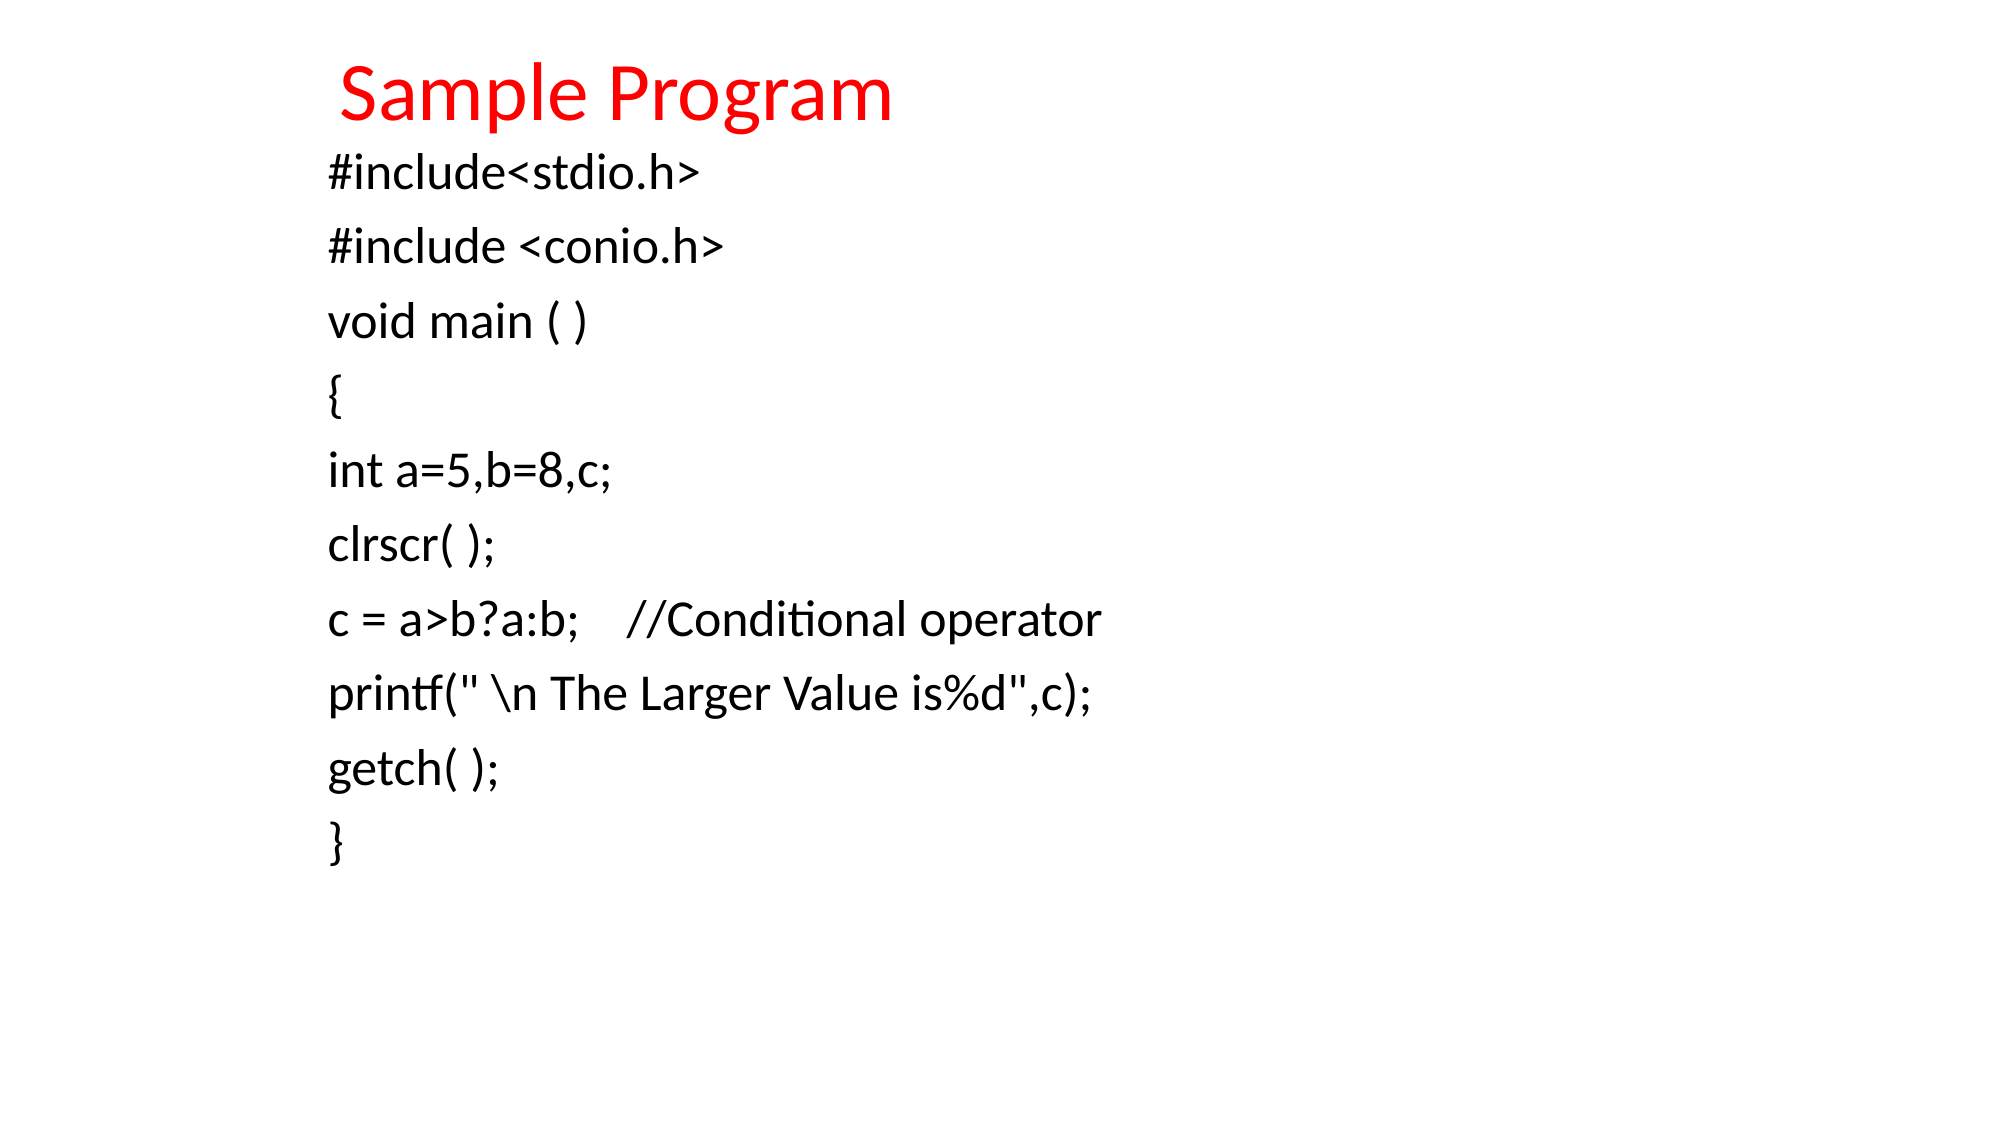

# Sample Program
#include<stdio.h>
#include <conio.h>
void main ( )
{
int a=5,b=8,c;
clrscr( );
c = a>b?a:b;    //Conditional operator
printf(" \n The Larger Value is%d",c);
getch( );
}